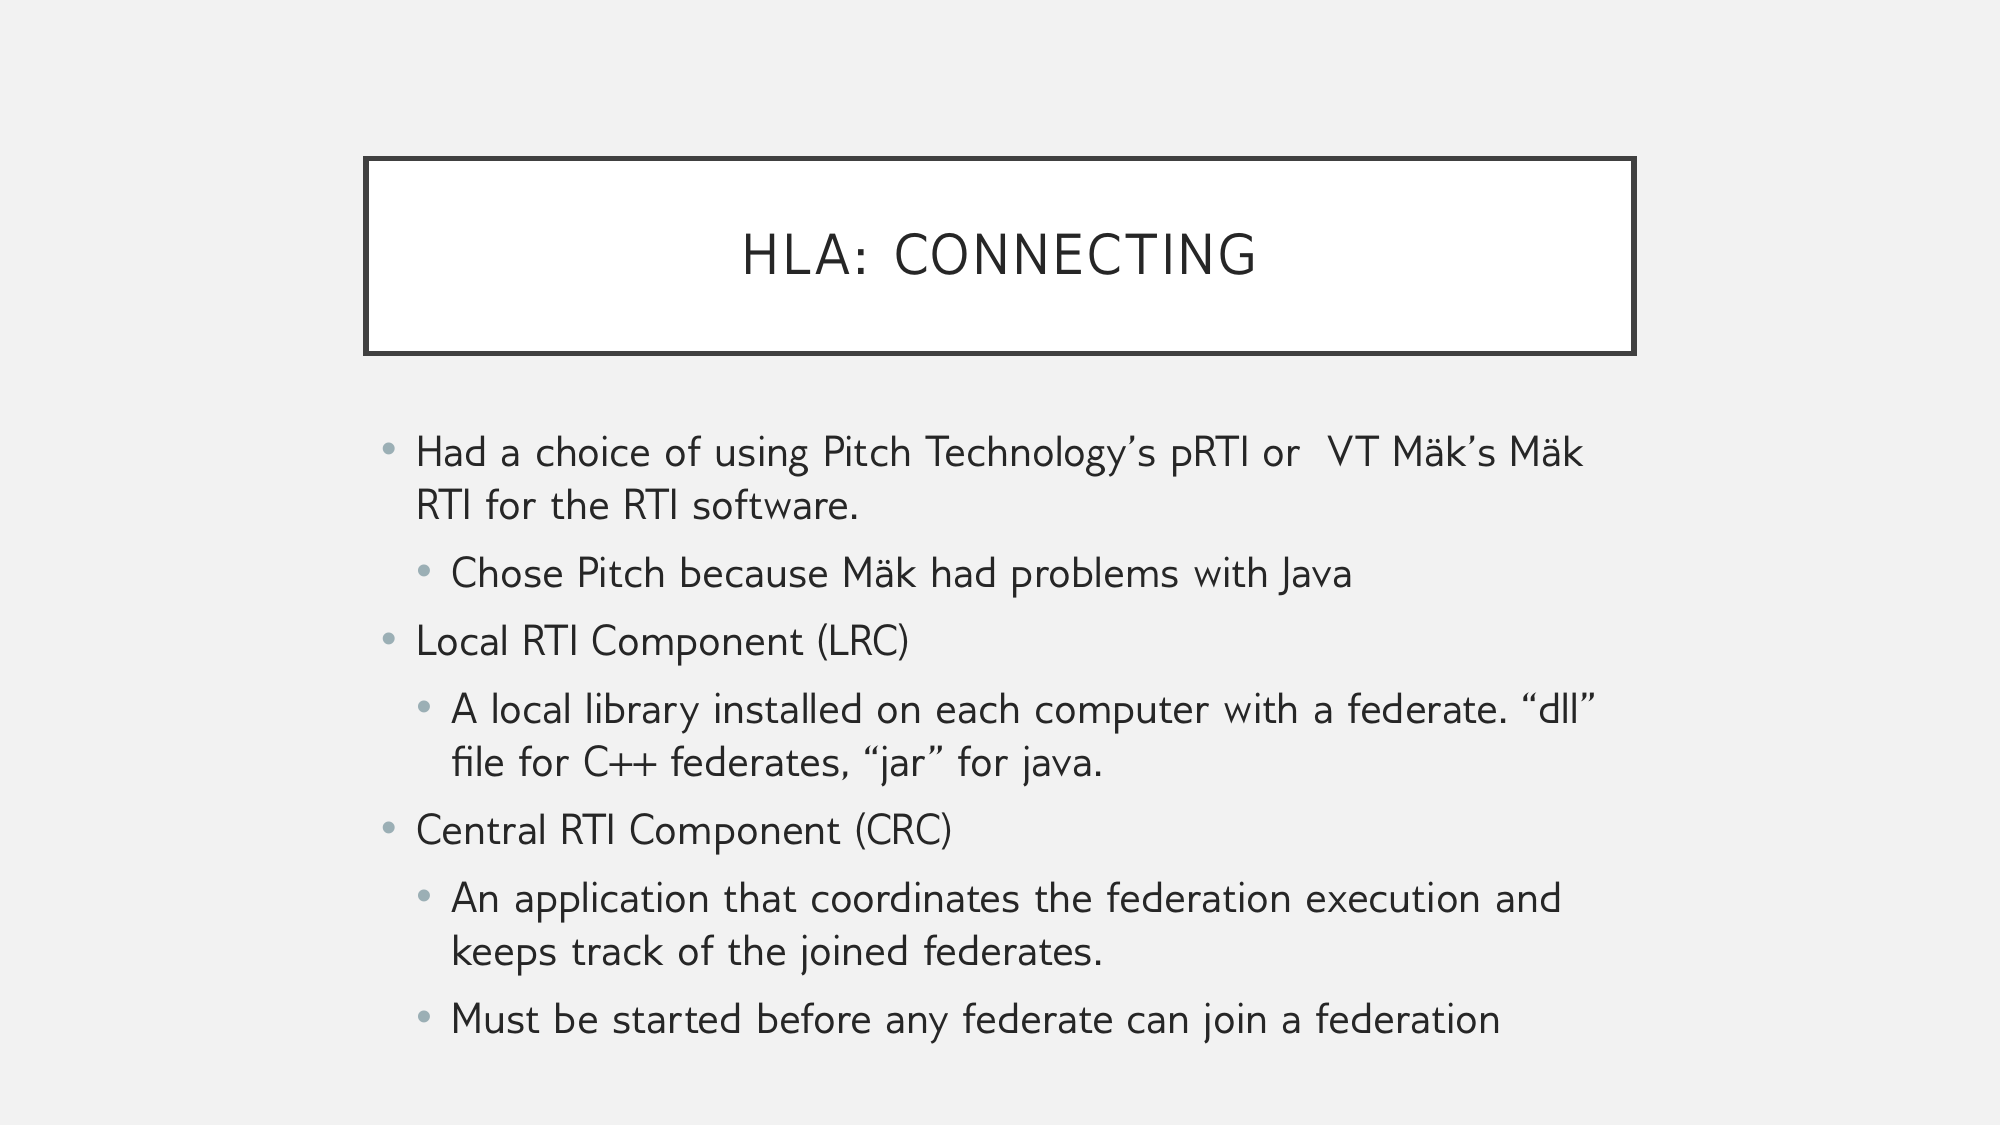

# HLA: Connecting
Had a choice of using Pitch Technology’s pRTI or  VT Mäk’s Mäk RTI for the RTI software.
Chose Pitch because Mäk had problems with Java
Local RTI Component (LRC)
A local library installed on each computer with a federate. “dll” file for C++ federates, “jar” for java.
Central RTI Component (CRC)
An application that coordinates the federation execution and keeps track of the joined federates.
Must be started before any federate can join a federation